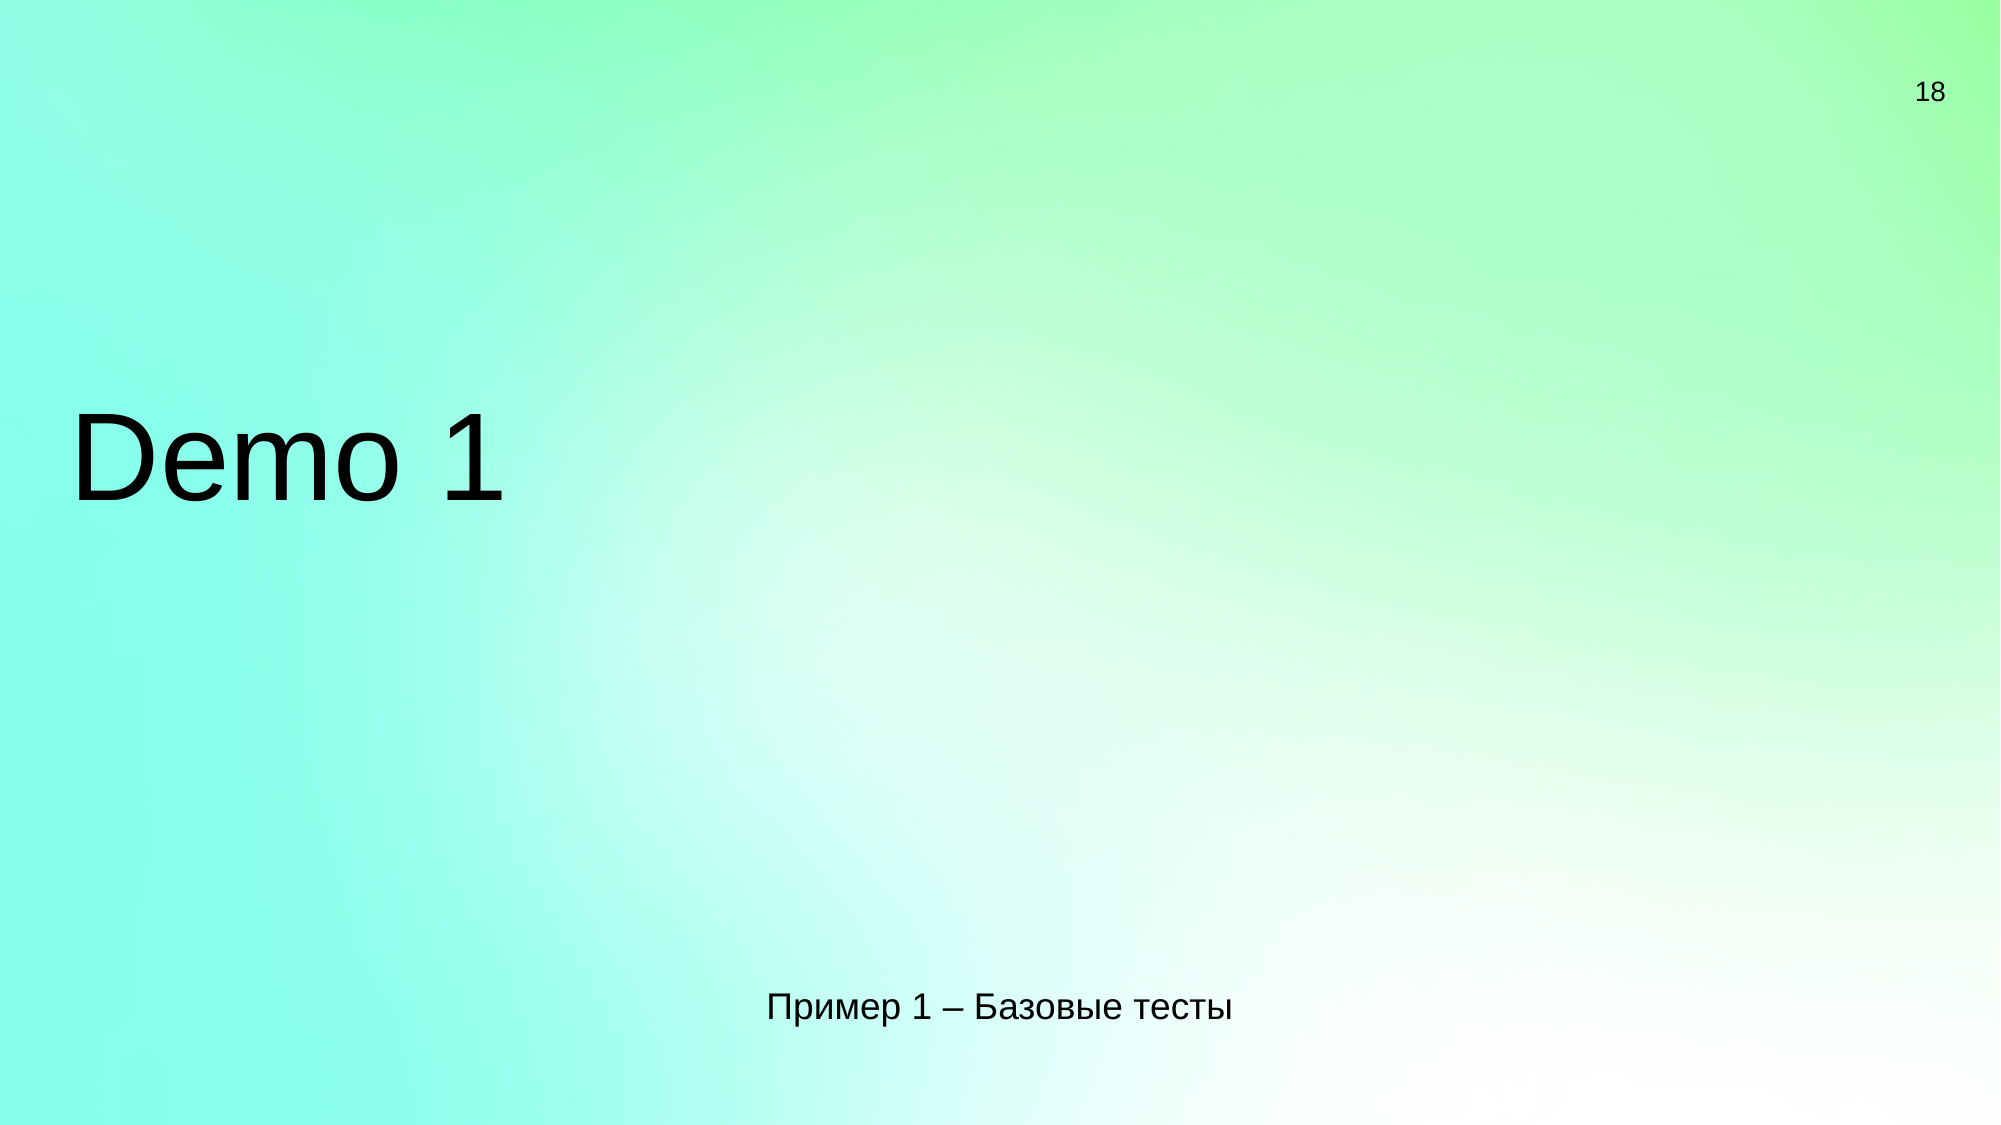

# Demo 1
Пример 1 – Базовые тесты